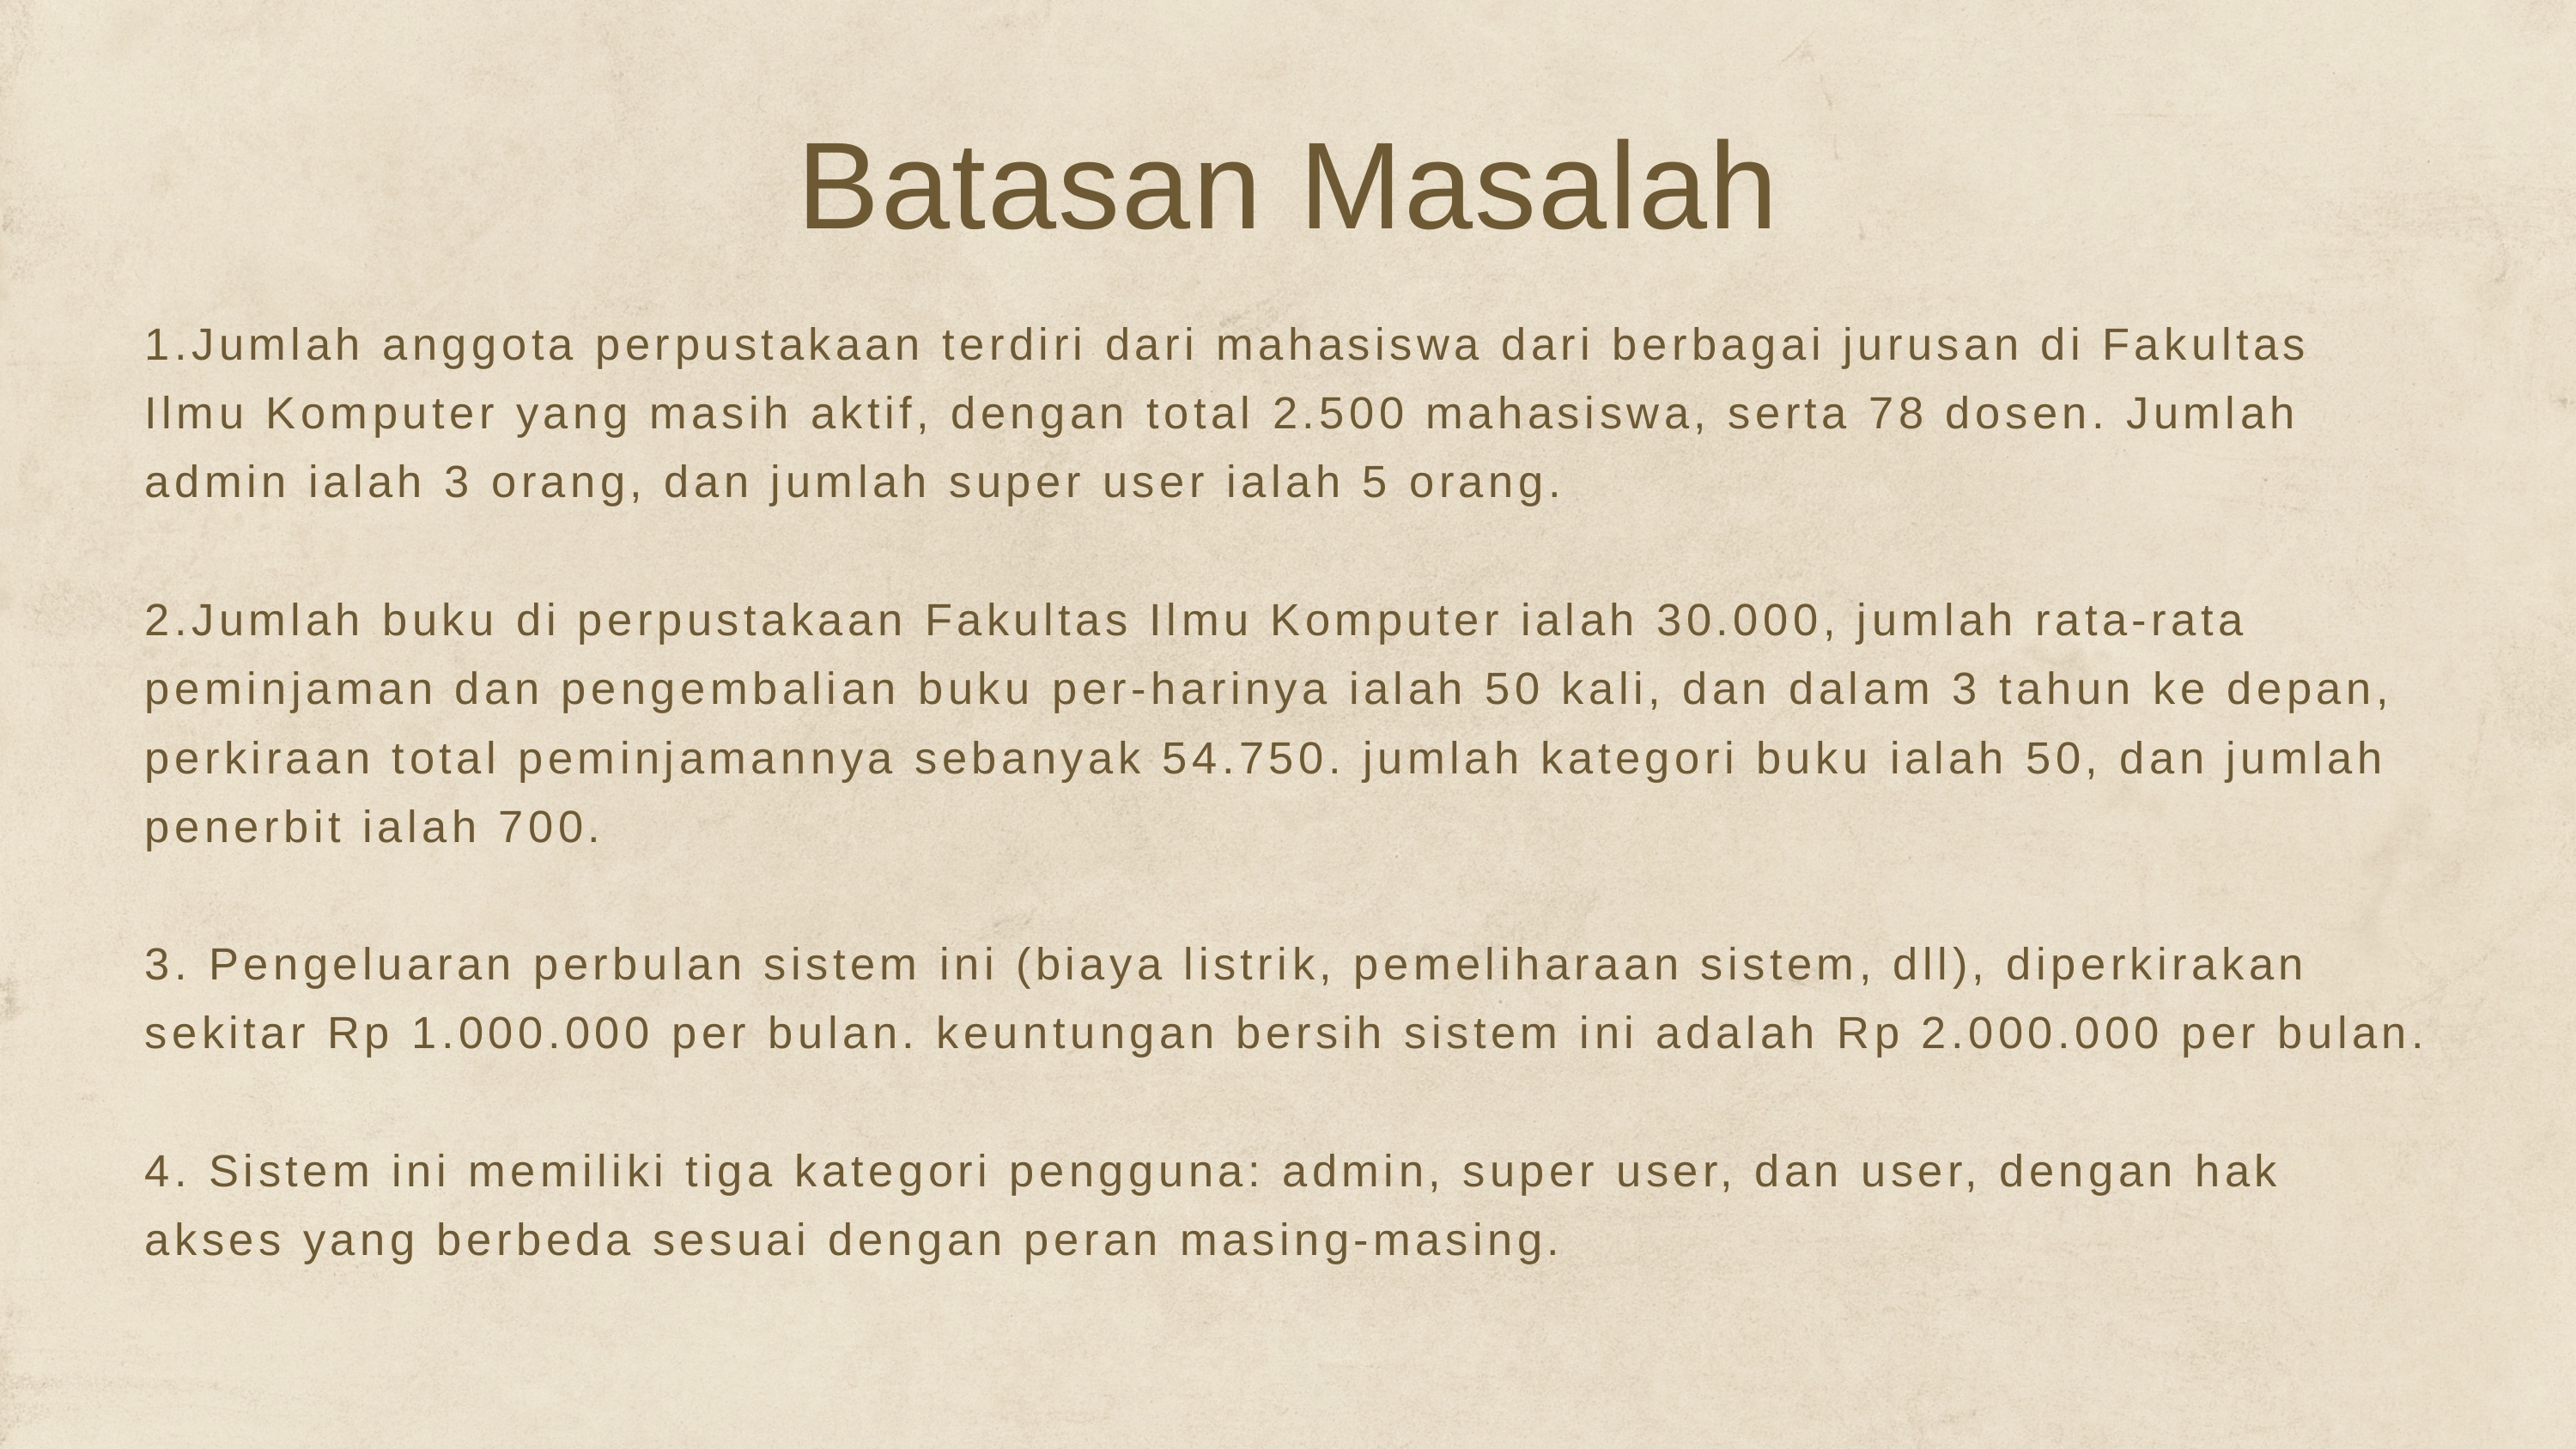

Batasan Masalah
1.Jumlah anggota perpustakaan terdiri dari mahasiswa dari berbagai jurusan di Fakultas Ilmu Komputer yang masih aktif, dengan total 2.500 mahasiswa, serta 78 dosen. Jumlah admin ialah 3 orang, dan jumlah super user ialah 5 orang.

2.Jumlah buku di perpustakaan Fakultas Ilmu Komputer ialah 30.000, jumlah rata-rata peminjaman dan pengembalian buku per-harinya ialah 50 kali, dan dalam 3 tahun ke depan, perkiraan total peminjamannya sebanyak 54.750. jumlah kategori buku ialah 50, dan jumlah penerbit ialah 700.

3. Pengeluaran perbulan sistem ini (biaya listrik, pemeliharaan sistem, dll), diperkirakan sekitar Rp 1.000.000 per bulan. keuntungan bersih sistem ini adalah Rp 2.000.000 per bulan.

4. Sistem ini memiliki tiga kategori pengguna: admin, super user, dan user, dengan hak akses yang berbeda sesuai dengan peran masing-masing.